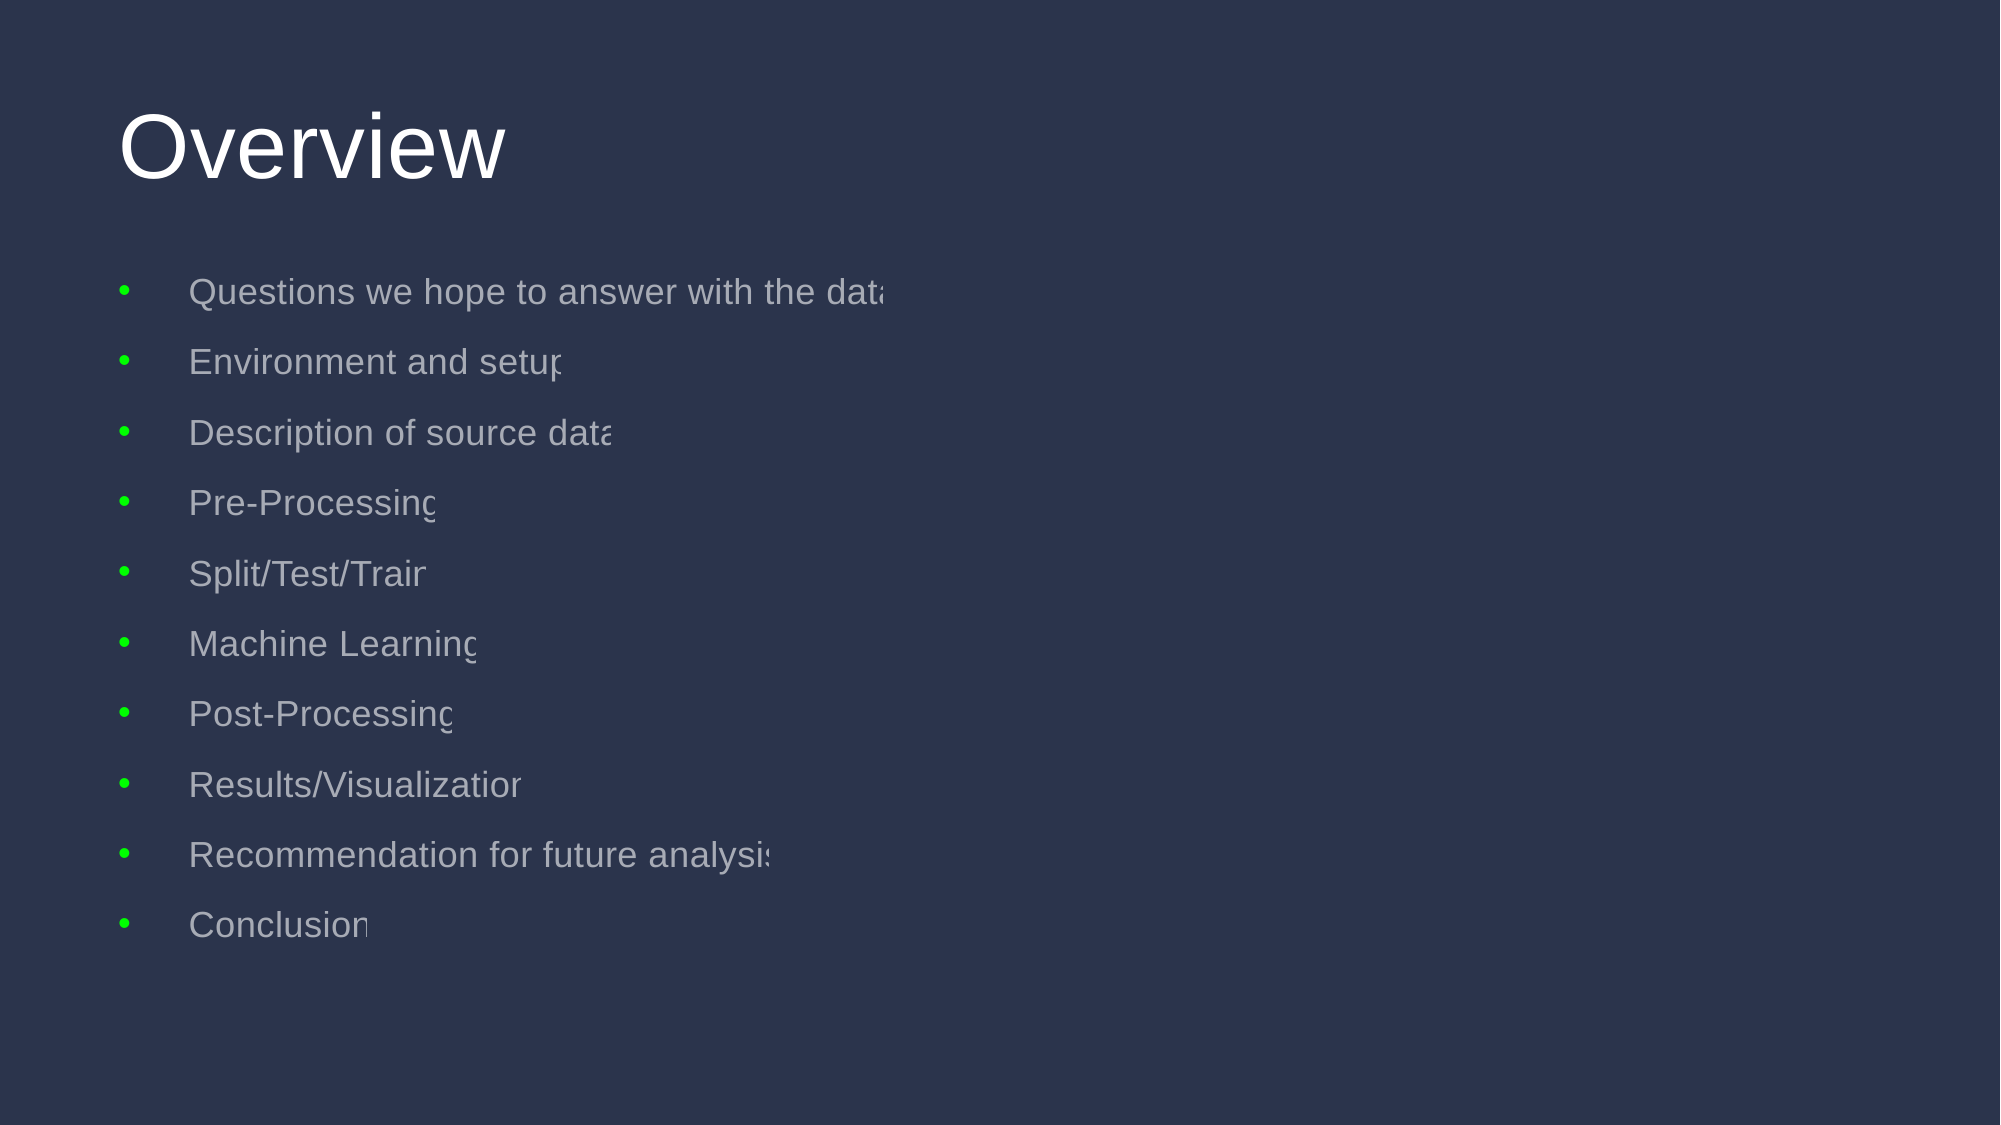

# Overview
Questions we hope to answer with the data
Environment and setup
Description of source data
Pre-Processing
Split/Test/Train
Machine Learning
Post-Processing
Results/Visualization
Recommendation for future analysis
Conclusion